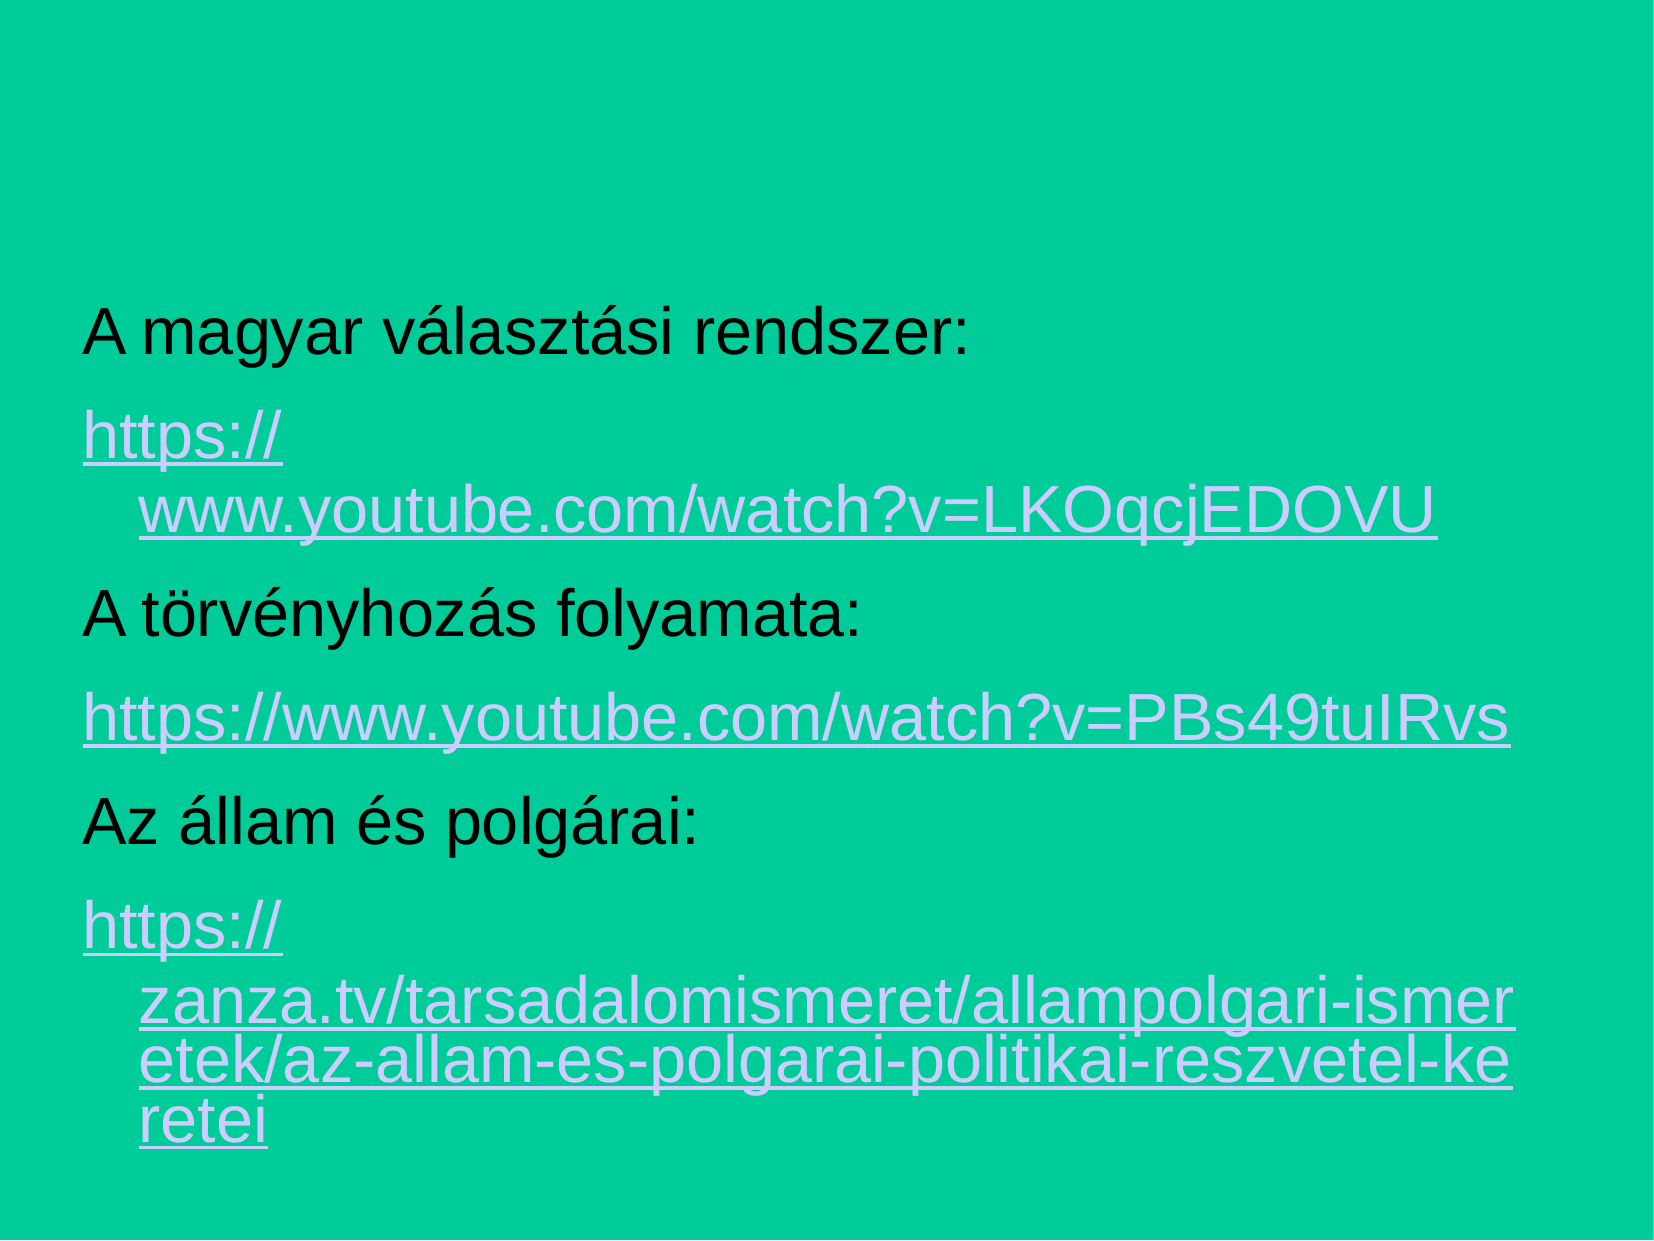

#
A magyar választási rendszer:
https://www.youtube.com/watch?v=LKOqcjEDOVU
A törvényhozás folyamata:
https://www.youtube.com/watch?v=PBs49tuIRvs
Az állam és polgárai:
https://zanza.tv/tarsadalomismeret/allampolgari-ismeretek/az-allam-es-polgarai-politikai-reszvetel-keretei